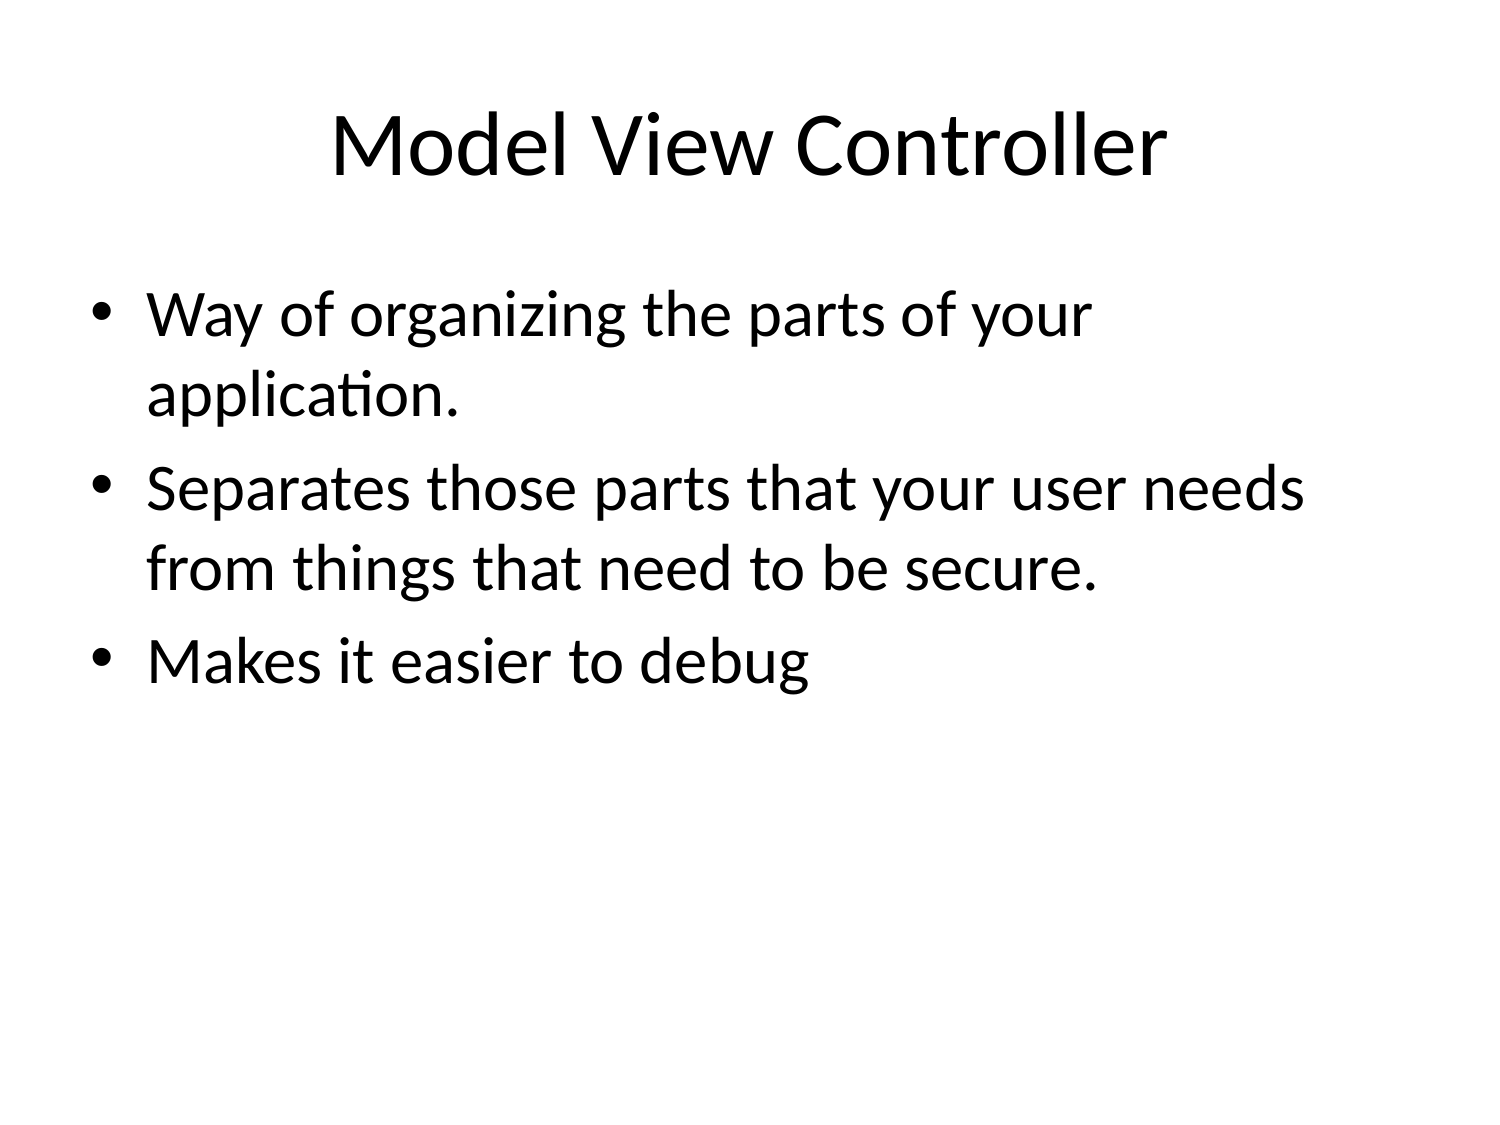

# Model View Controller
Way of organizing the parts of your application.
Separates those parts that your user needs from things that need to be secure.
Makes it easier to debug